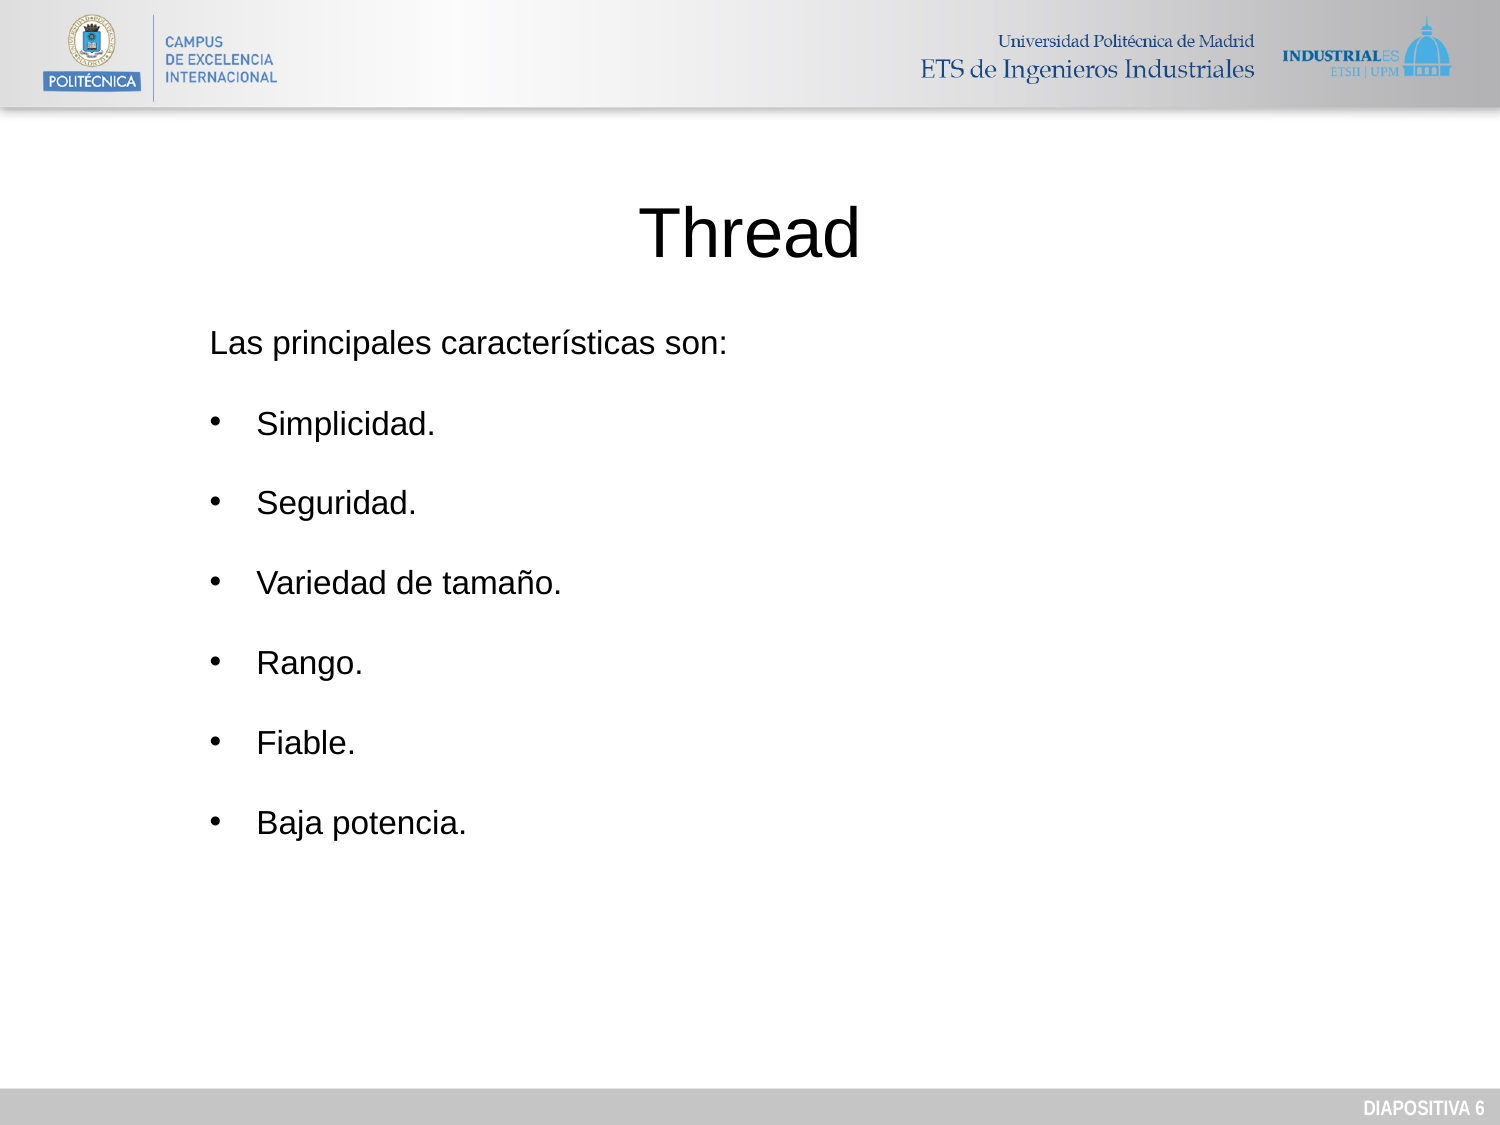

# Thread
Las principales características son:

Simplicidad.

Seguridad.

Variedad de tamaño.

Rango.

Fiable.

Baja potencia.
DIAPOSITIVA 6